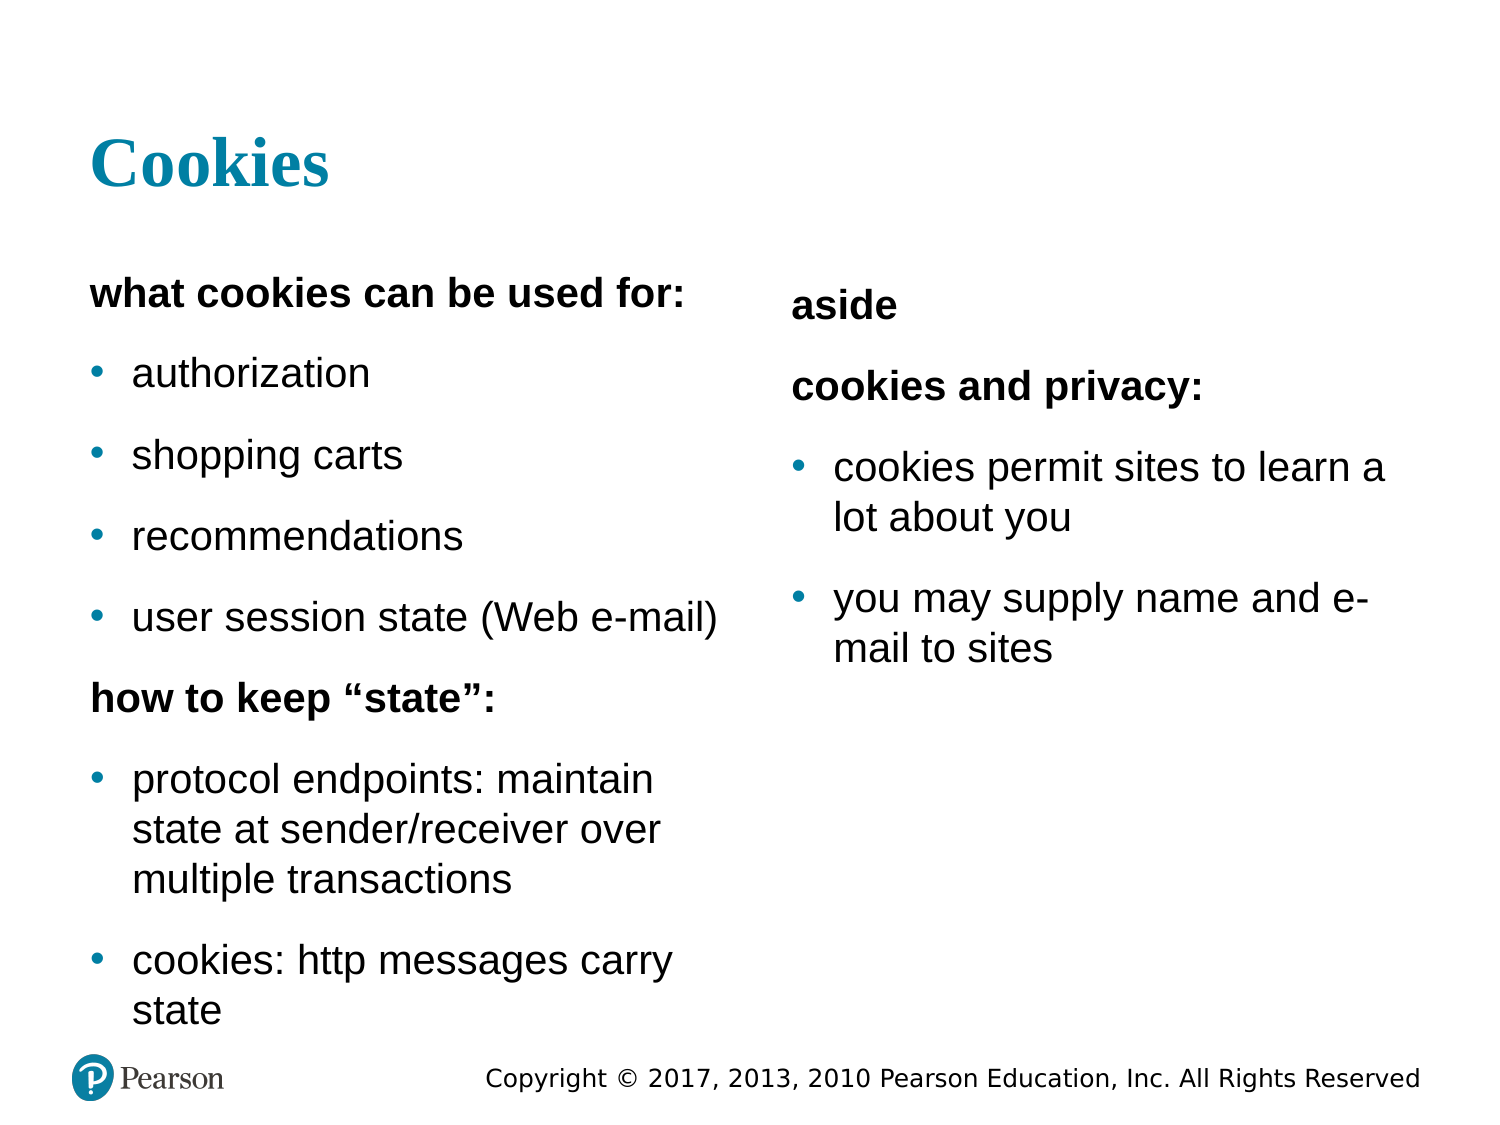

Cookies
what cookies can be used for:
authorization
shopping carts
recommendations
user session state (Web e-mail)
aside
cookies and privacy:
cookies permit sites to learn a lot about you
you may supply name and e-mail to sites
how to keep “state”:
protocol endpoints: maintain state at sender/receiver over multiple transactions
cookies: http messages carry state